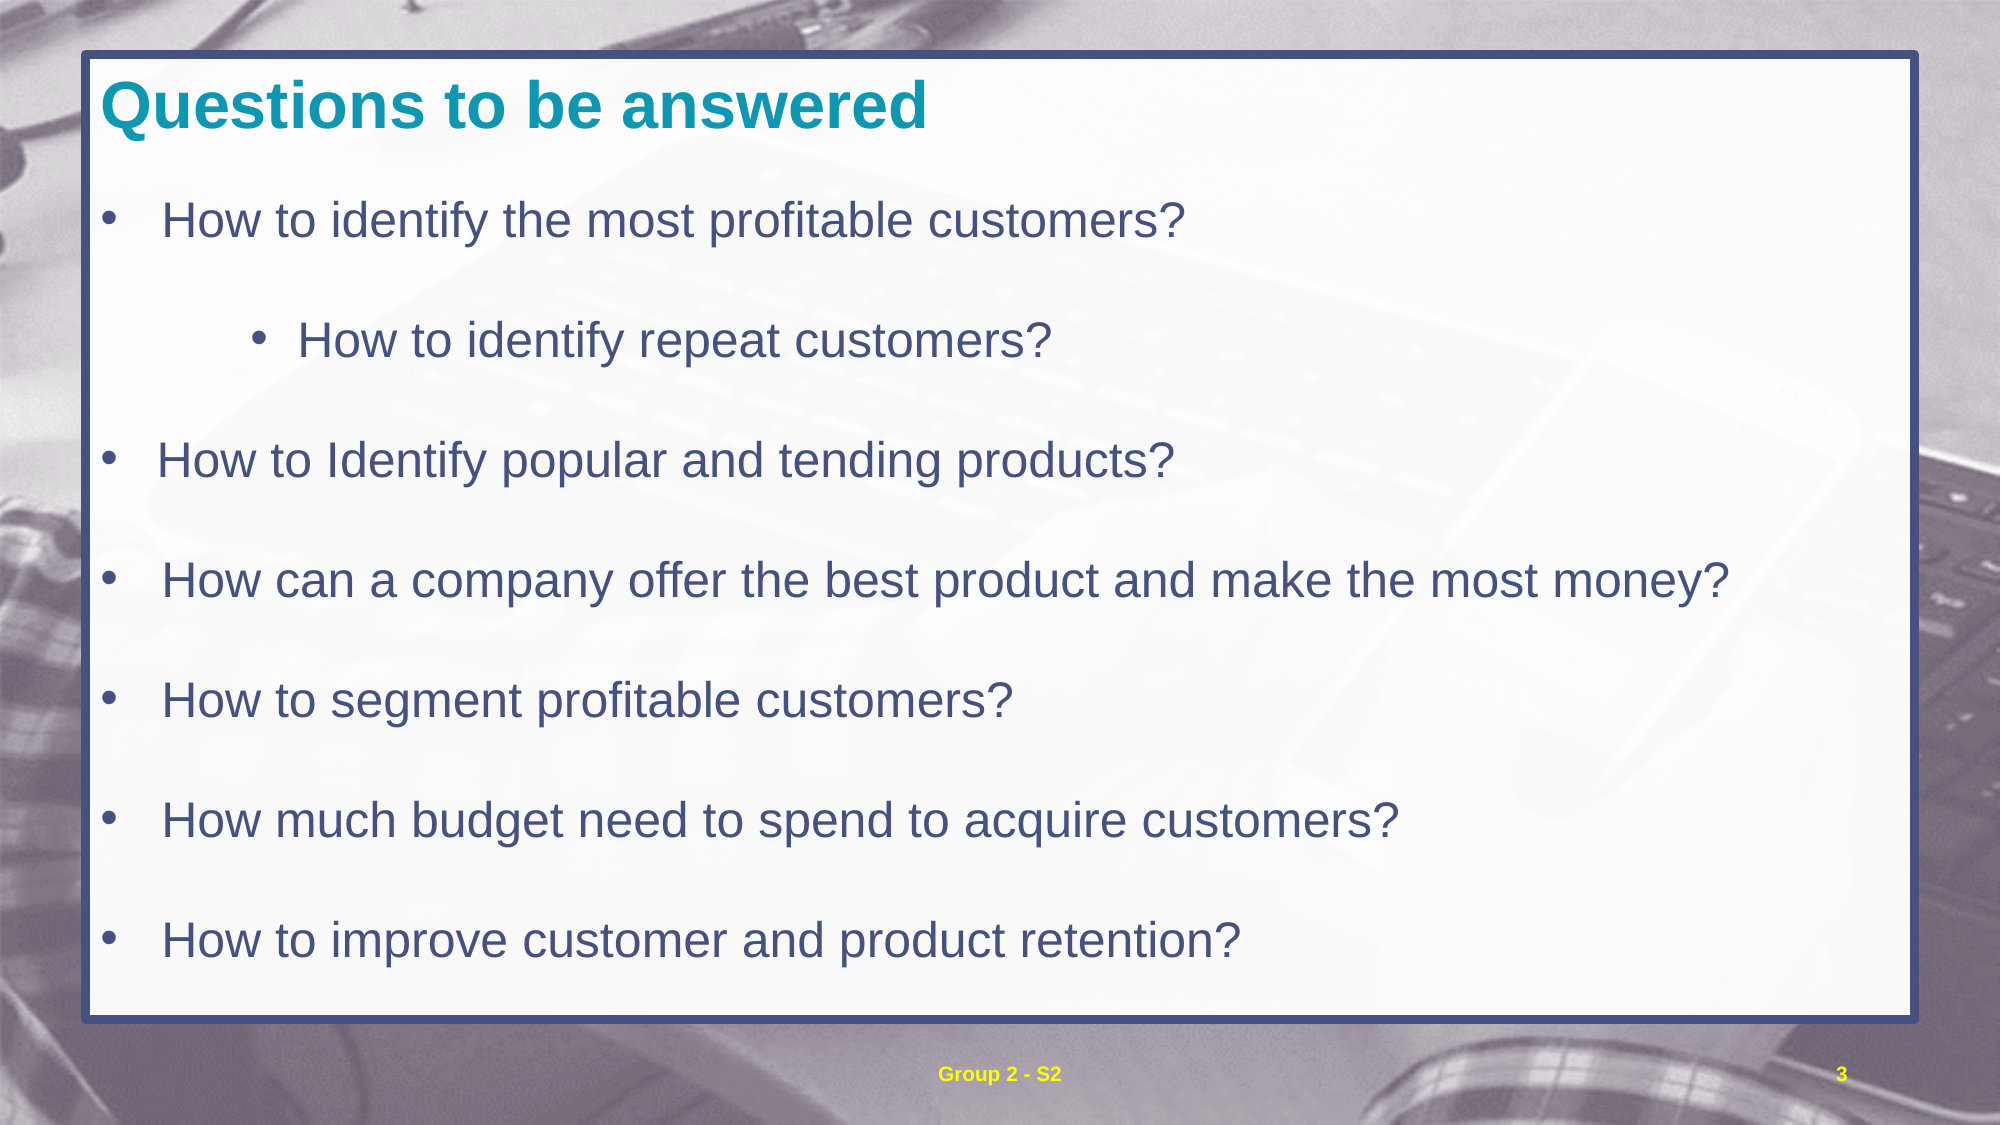

Questions to be answered

 How to identify the most profitable customers?

How to identify repeat customers?

How to Identify popular and tending products?

 How can a company offer the best product and make the most money?

 How to segment profitable customers?

 How much budget need to spend to acquire customers?

 How to improve customer and product retention?

#
Group 2 - S2
3